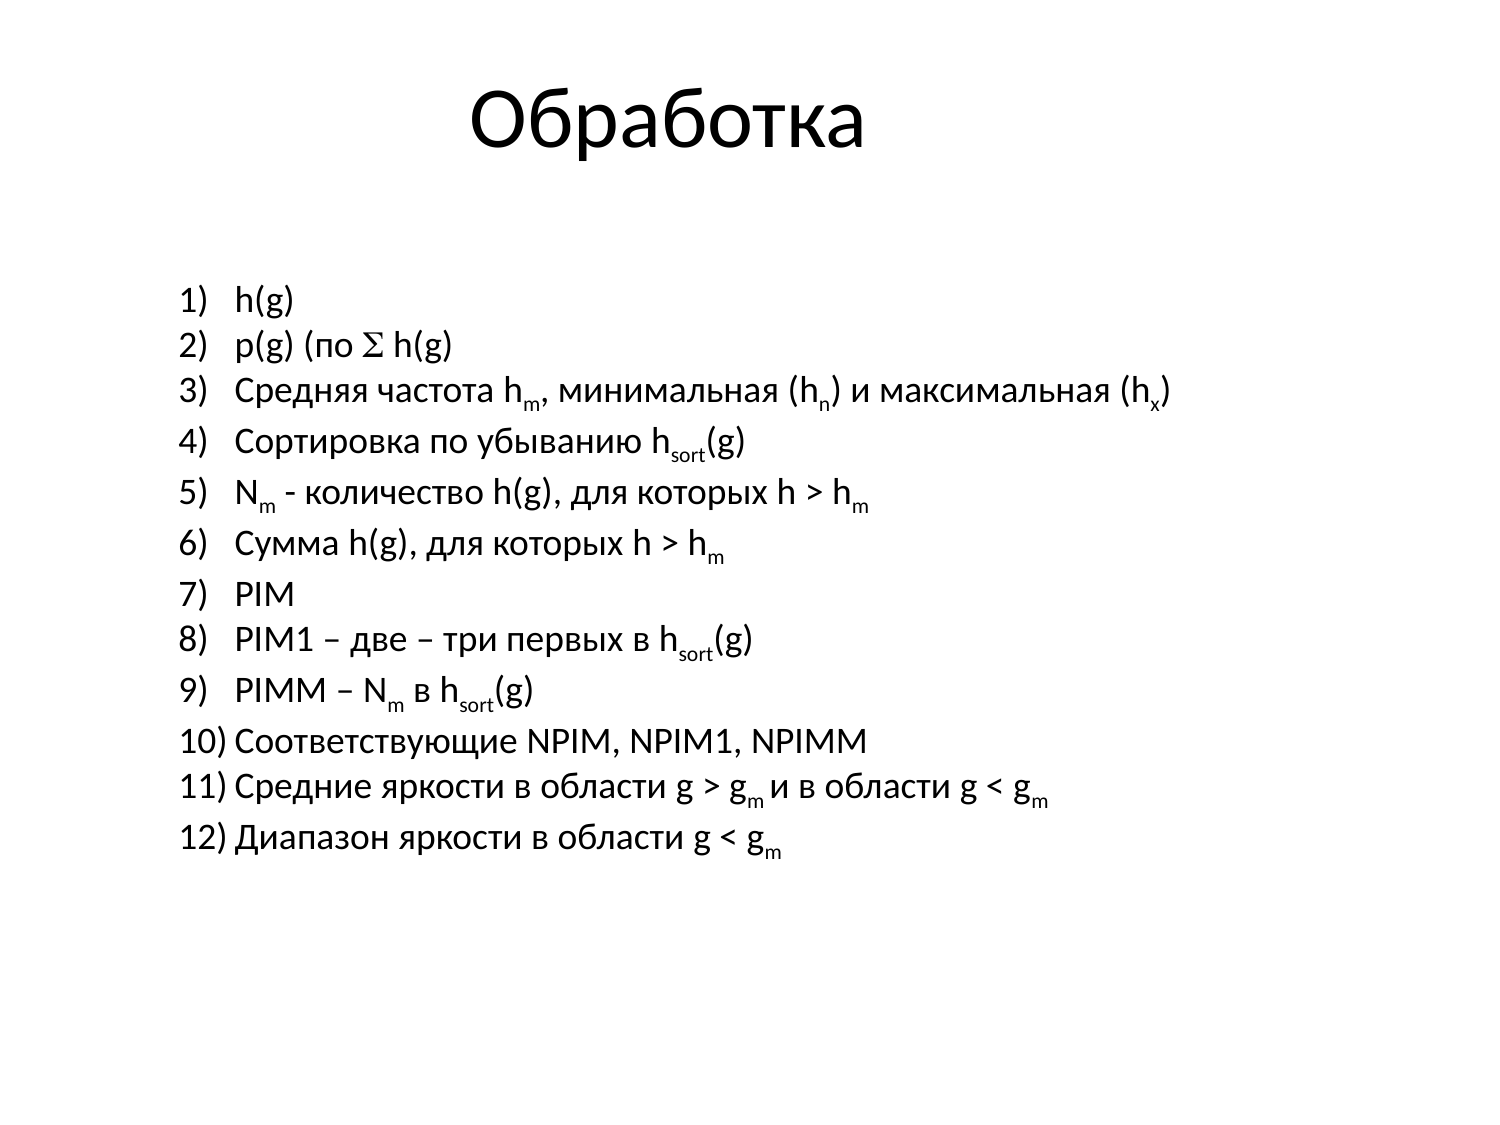

# Обработка
h(g)
p(g) (по Σ h(g)
Средняя частота hm, минимальная (hn) и максимальная (hx)
Сортировка по убыванию hsort(g)
Nm - количество h(g), для которых h > hm
Сумма h(g), для которых h > hm
PIM
PIM1 – две – три первых в hsort(g)
PIMM – Nm в hsort(g)
Соответствующие NPIM, NPIM1, NPIMM
Средние яркости в области g > gm и в области g < gm
Диапазон яркости в области g < gm